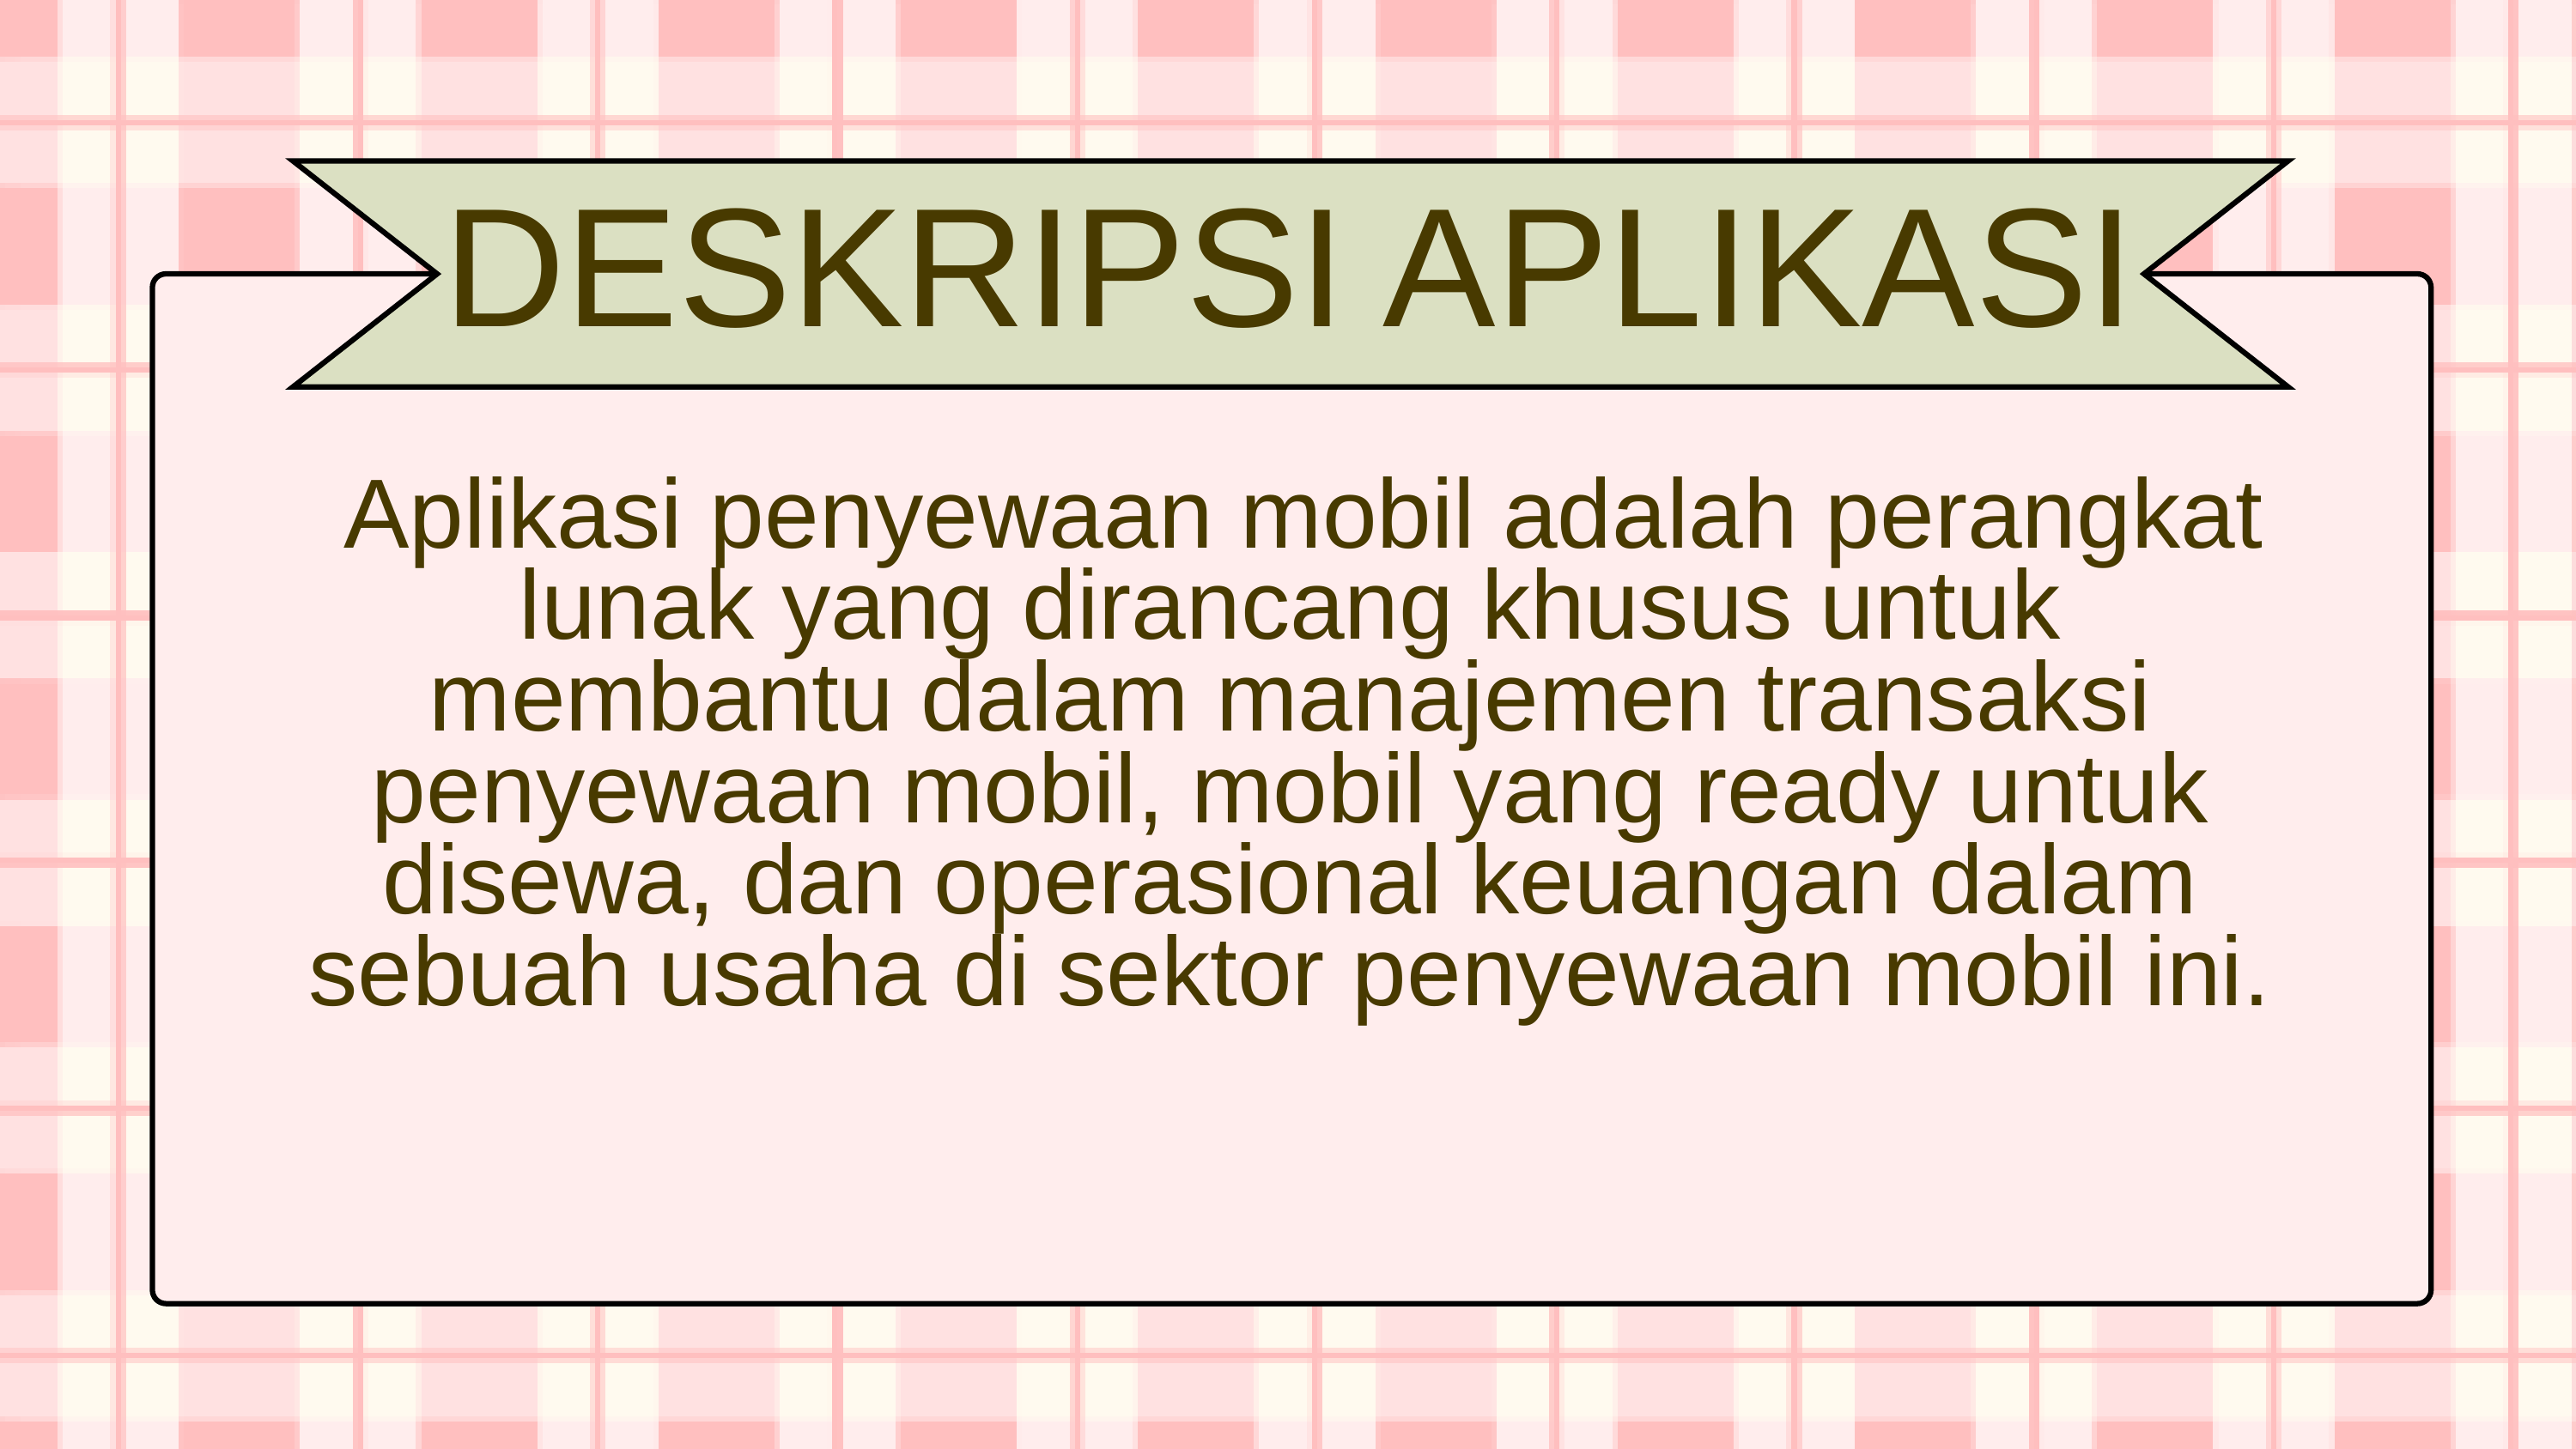

DESKRIPSI APLIKASI

 Aplikasi penyewaan mobil adalah perangkat lunak yang dirancang khusus untuk membantu dalam manajemen transaksi penyewaan mobil, mobil yang ready untuk disewa, dan operasional keuangan dalam sebuah usaha di sektor penyewaan mobil ini.